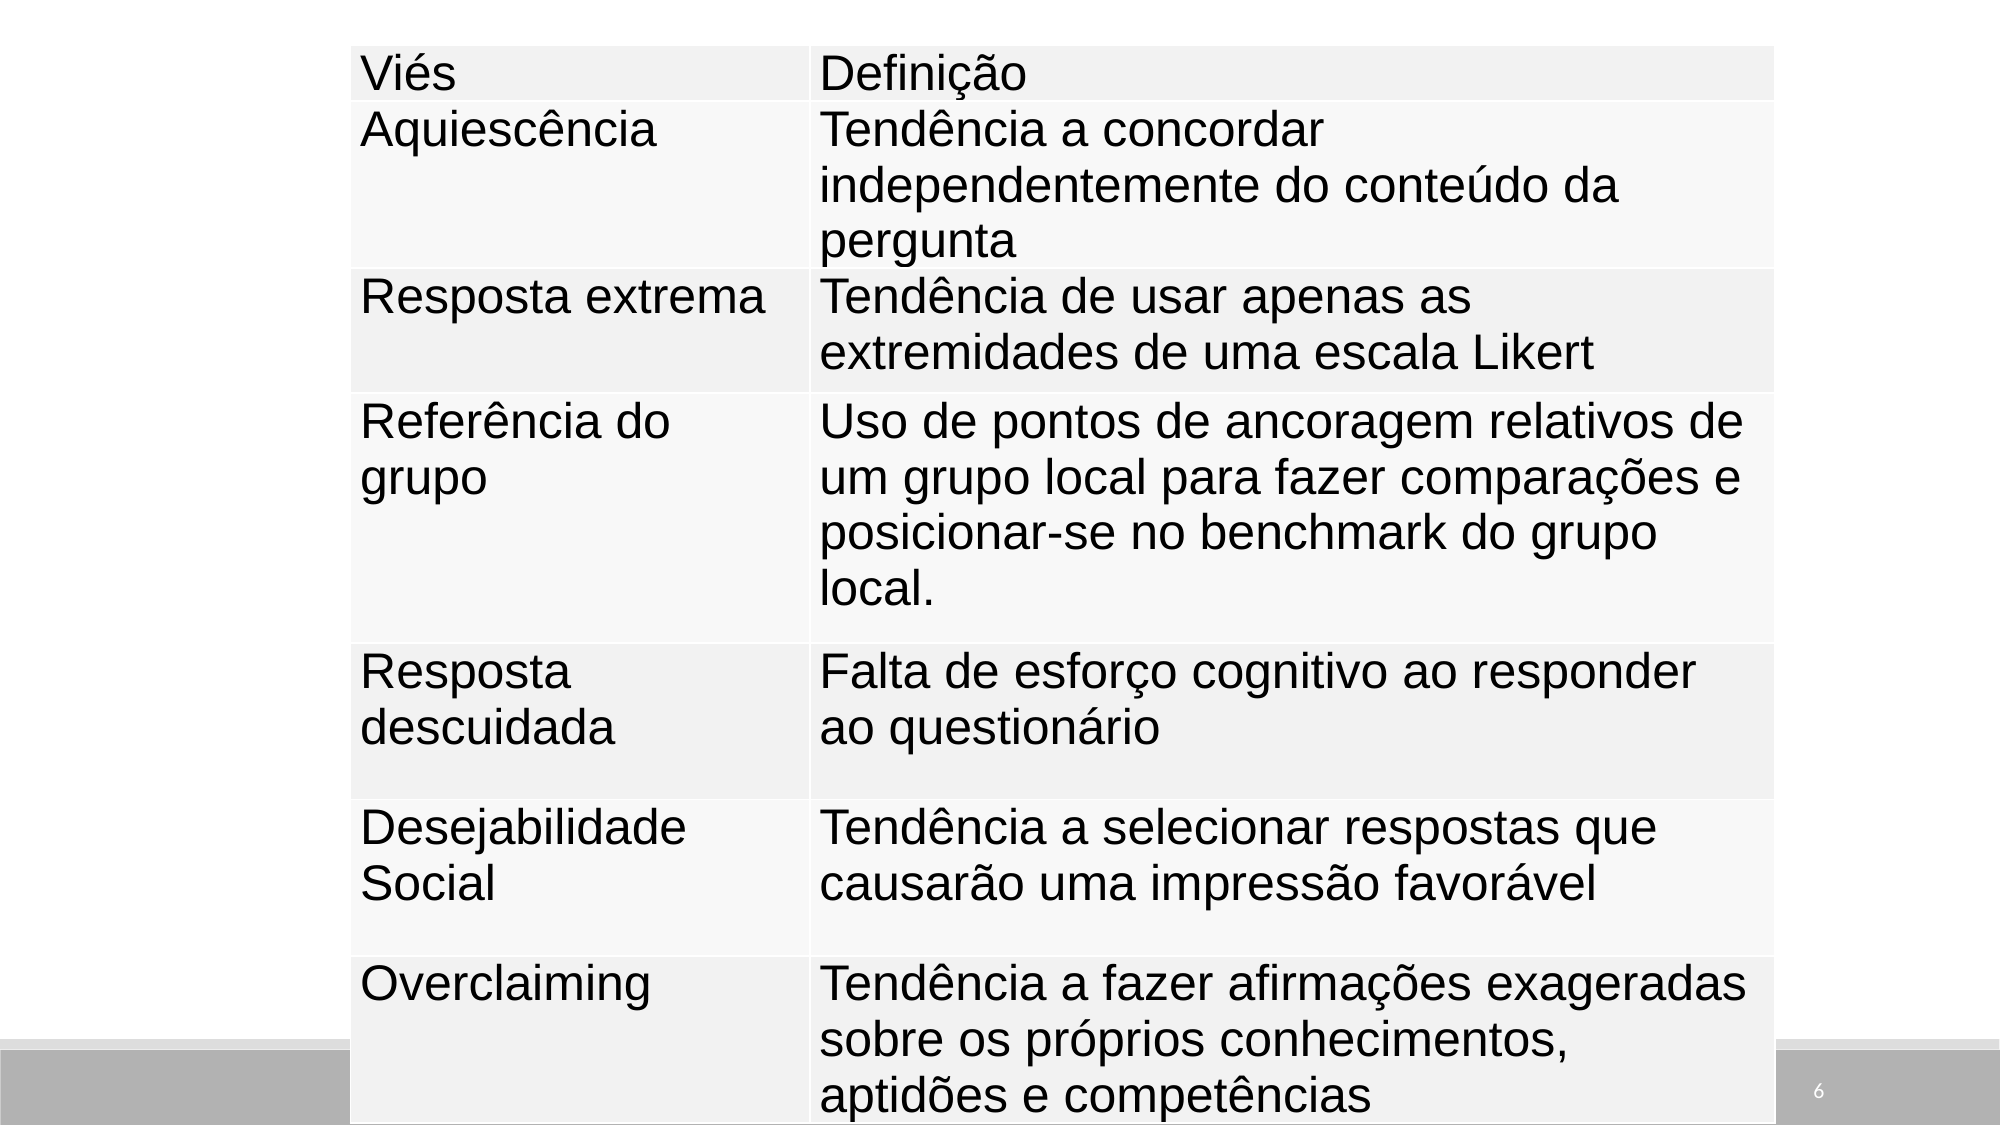

| Viés | Definição |
| --- | --- |
| Aquiescência | Tendência a concordar independentemente do conteúdo da pergunta |
| Resposta extrema | Tendência de usar apenas as extremidades de uma escala Likert |
| Referência do grupo | Uso de pontos de ancoragem relativos de um grupo local para fazer comparações e posicionar-se no benchmark do grupo local. |
| Resposta descuidada | Falta de esforço cognitivo ao responder ao questionário |
| Desejabilidade Social | Tendência a selecionar respostas que causarão uma impressão favorável |
| Overclaiming | Tendência a fazer afirmações exageradas sobre os próprios conhecimentos, aptidões e competências |
6